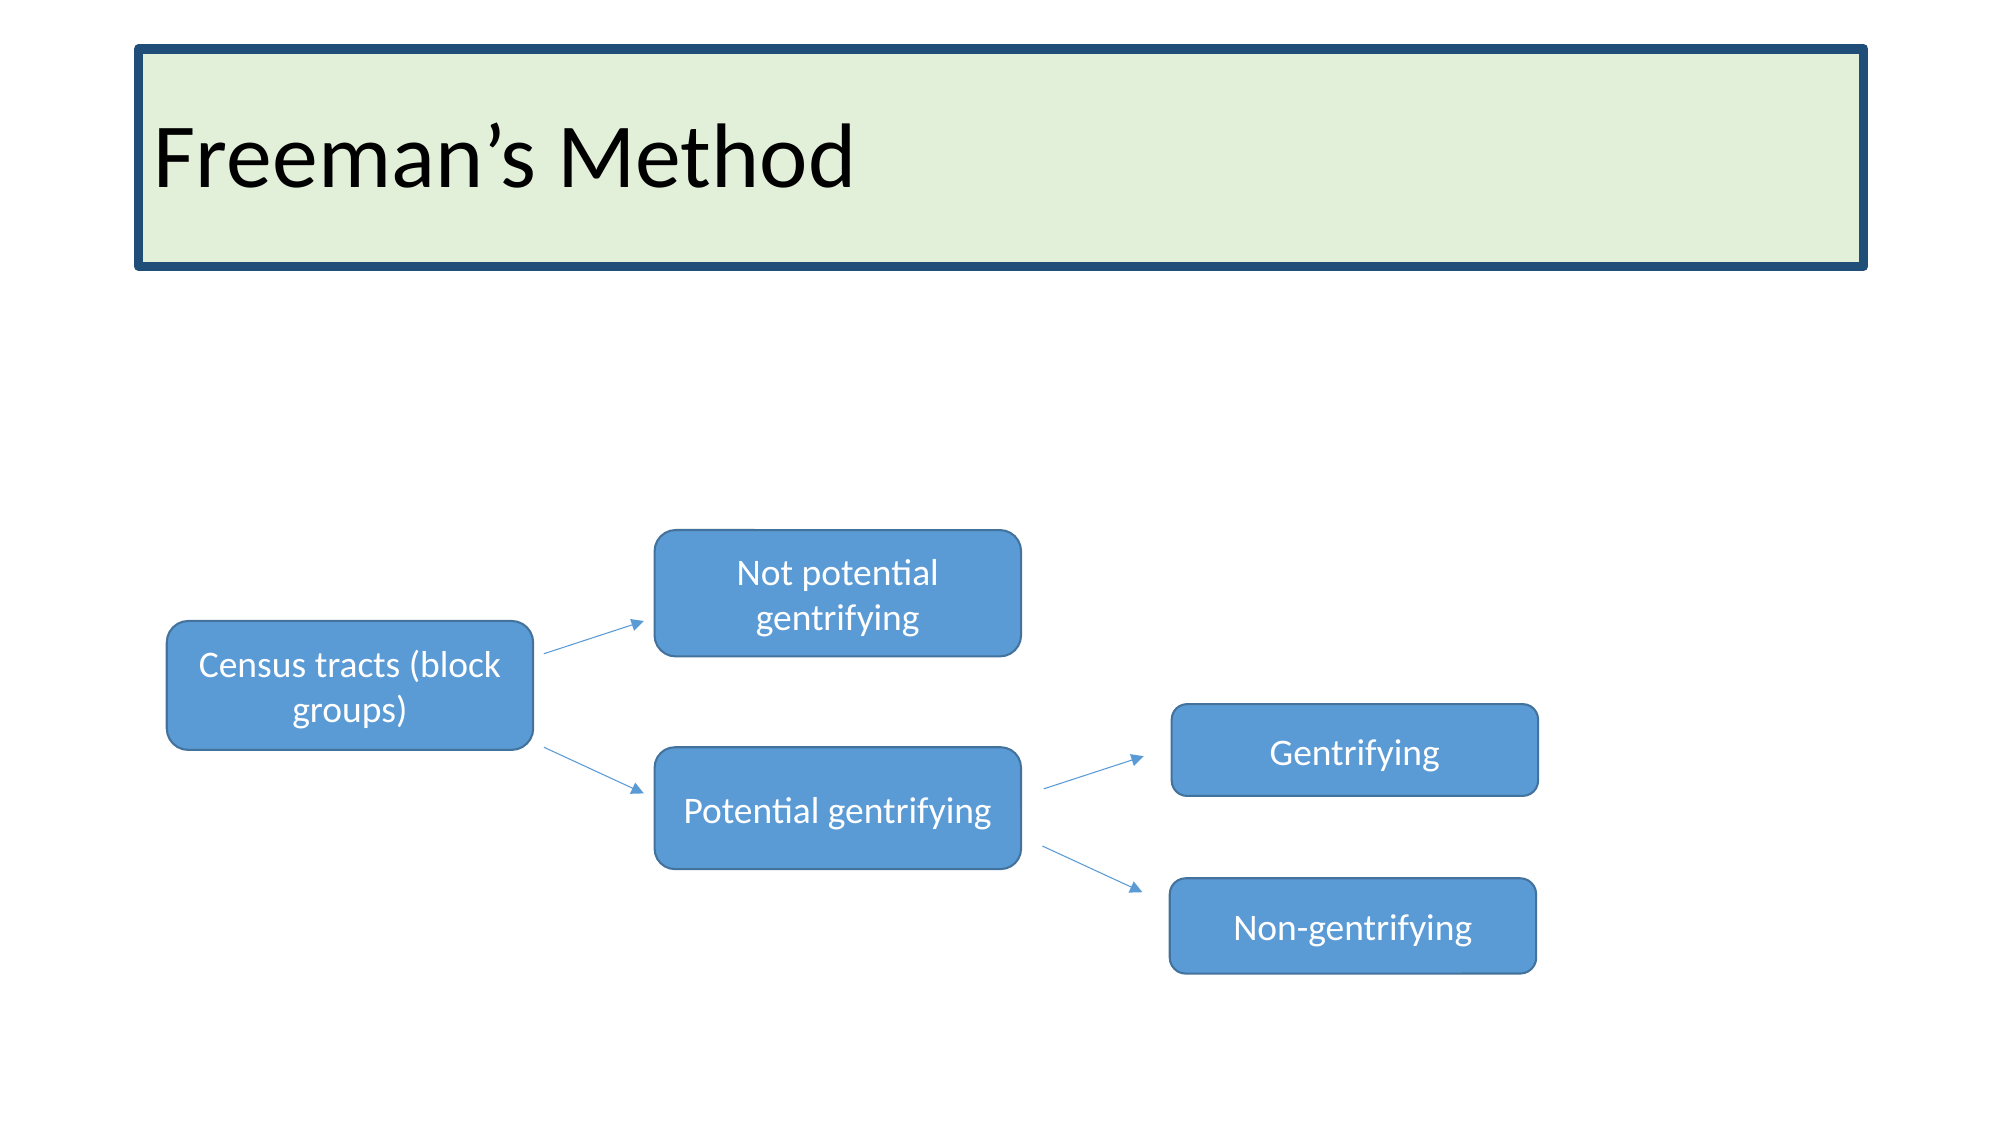

# Freeman’s Method

Not potential gentrifying
Census tracts (block groups)
Gentrifying
Potential gentrifying
Non-gentrifying